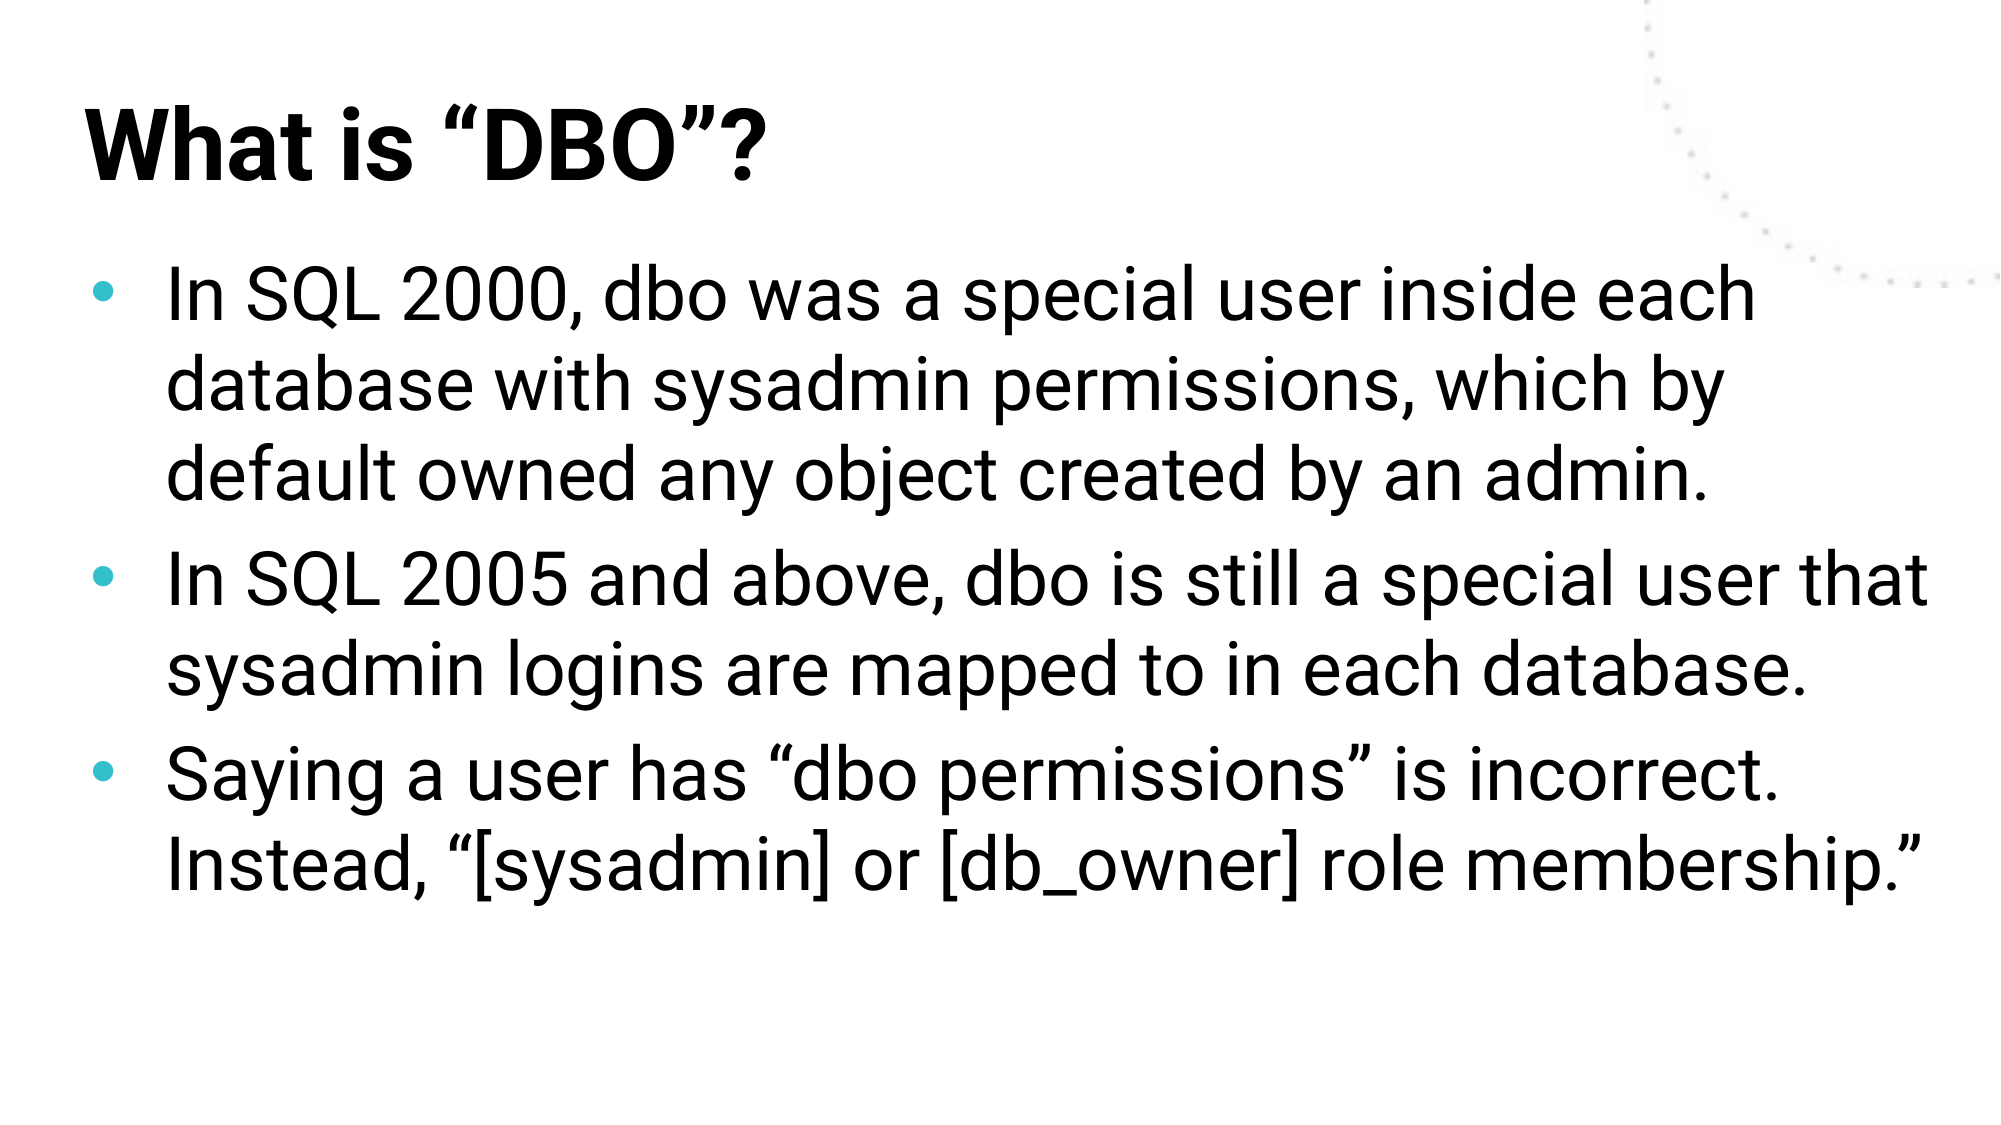

# What is “DBO”?
In SQL 2000, dbo was a special user inside each database with sysadmin permissions, which by default owned any object created by an admin.
In SQL 2005 and above, dbo is still a special user that sysadmin logins are mapped to in each database.
Saying a user has “dbo permissions” is incorrect.
Instead, “[sysadmin] or [db_owner] role membership.”